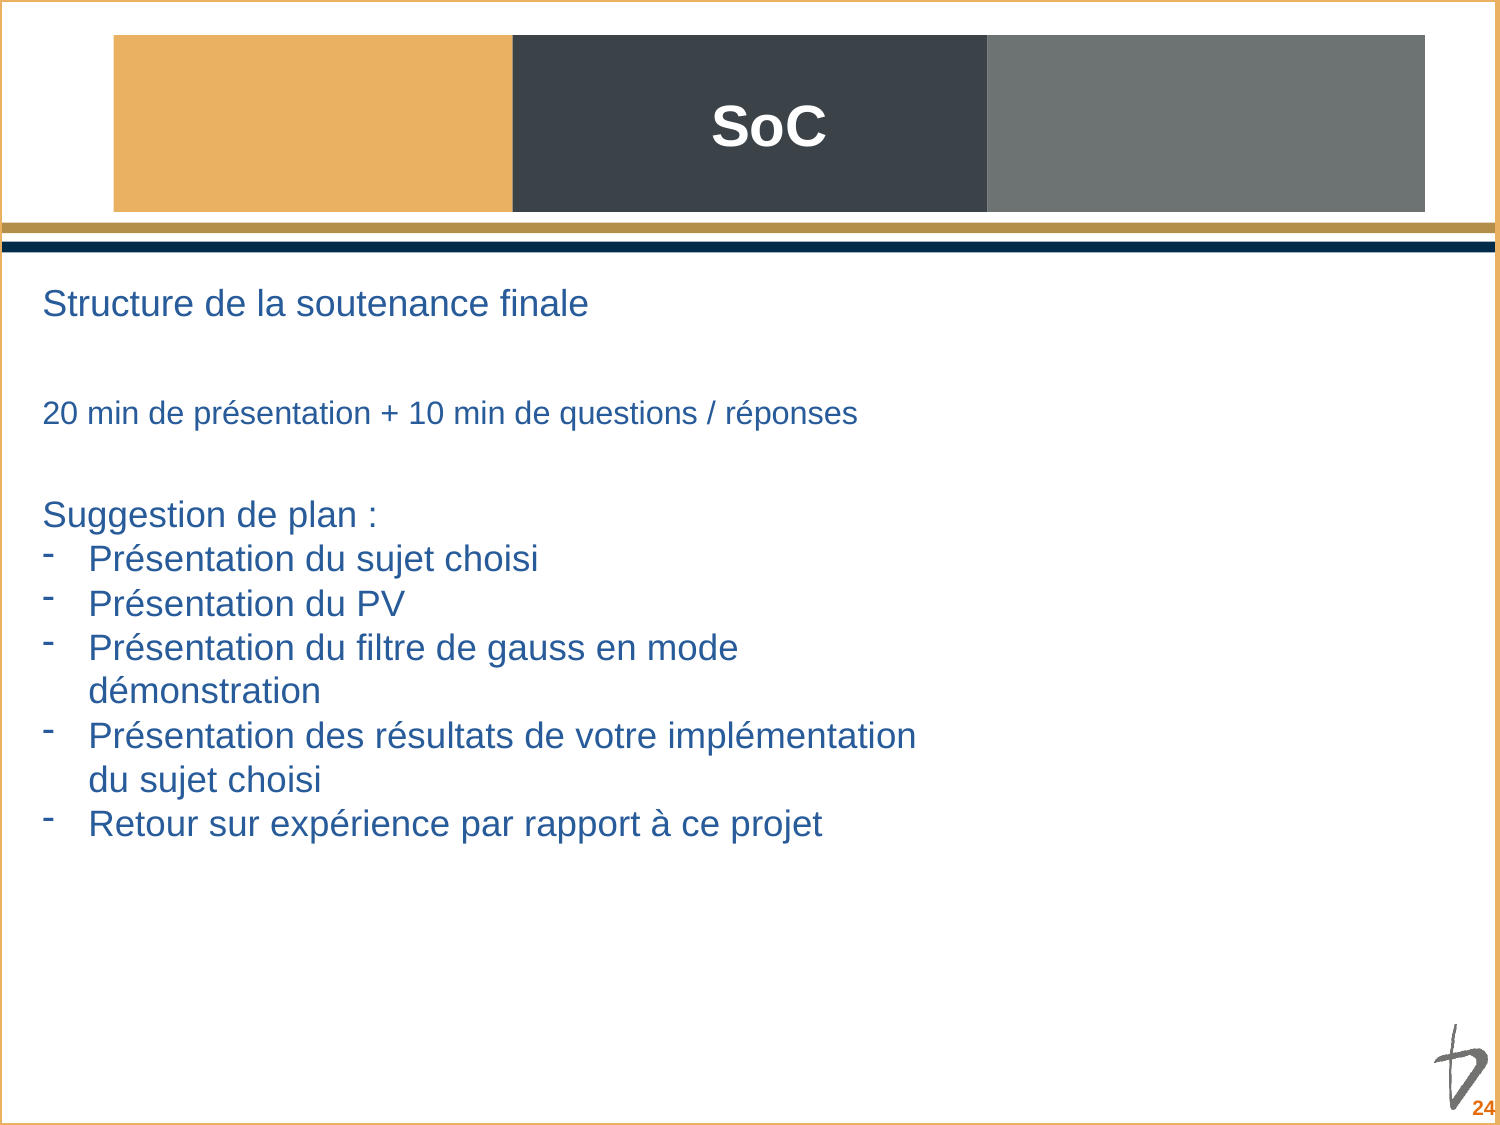

# SoC
Structure de la soutenance finale
20 min de présentation + 10 min de questions / réponses
Suggestion de plan :
Présentation du sujet choisi
Présentation du PV
Présentation du filtre de gauss en mode démonstration
Présentation des résultats de votre implémentation du sujet choisi
Retour sur expérience par rapport à ce projet
   24